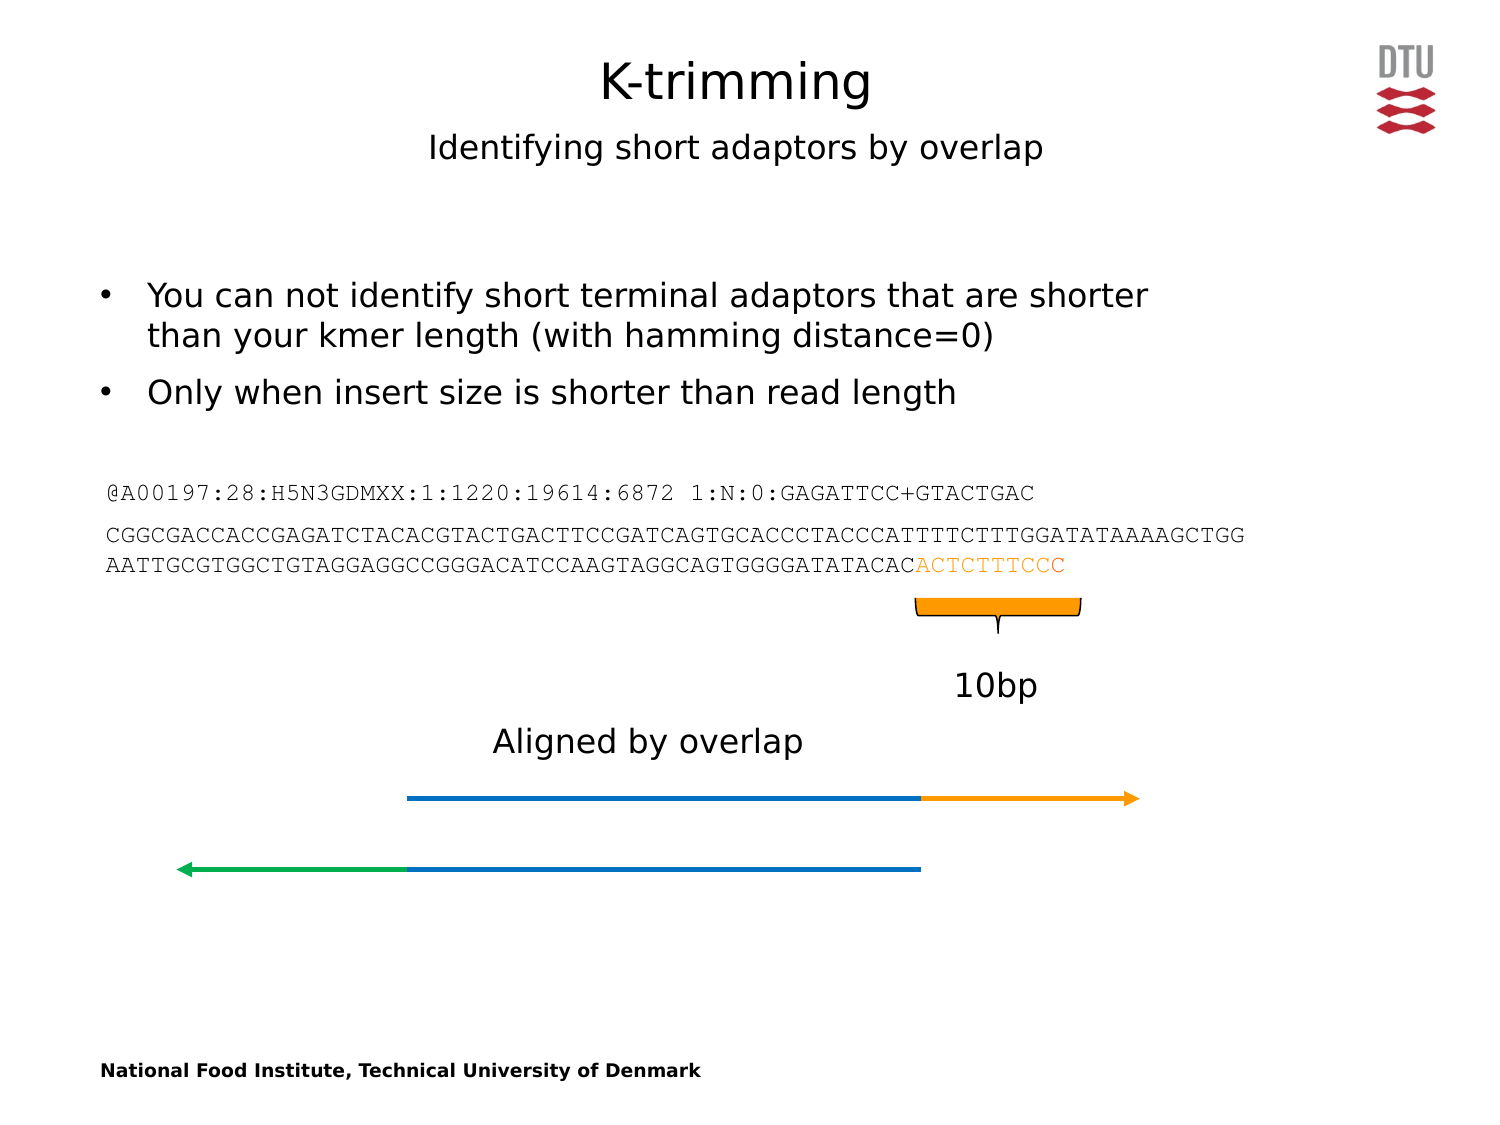

K-trimming
Identifying short adaptors by overlap
You can not identify short terminal adaptors that are shorter than your kmer length (with hamming distance=0)
Only when insert size is shorter than read length
@A00197:28:H5N3GDMXX:1:1220:19614:6872 1:N:0:GAGATTCC+GTACTGAC
CGGCGACCACCGAGATCTACACGTACTGACTTCCGATCAGTGCACCCTACCCATTTTCTTTGGATATAAAAGCTGGAATTGCGTGGCTGTAGGAGGCCGGGACATCCAAGTAGGCAGTGGGGATATACACACTCTTTCCC

10bp
Aligned by overlap